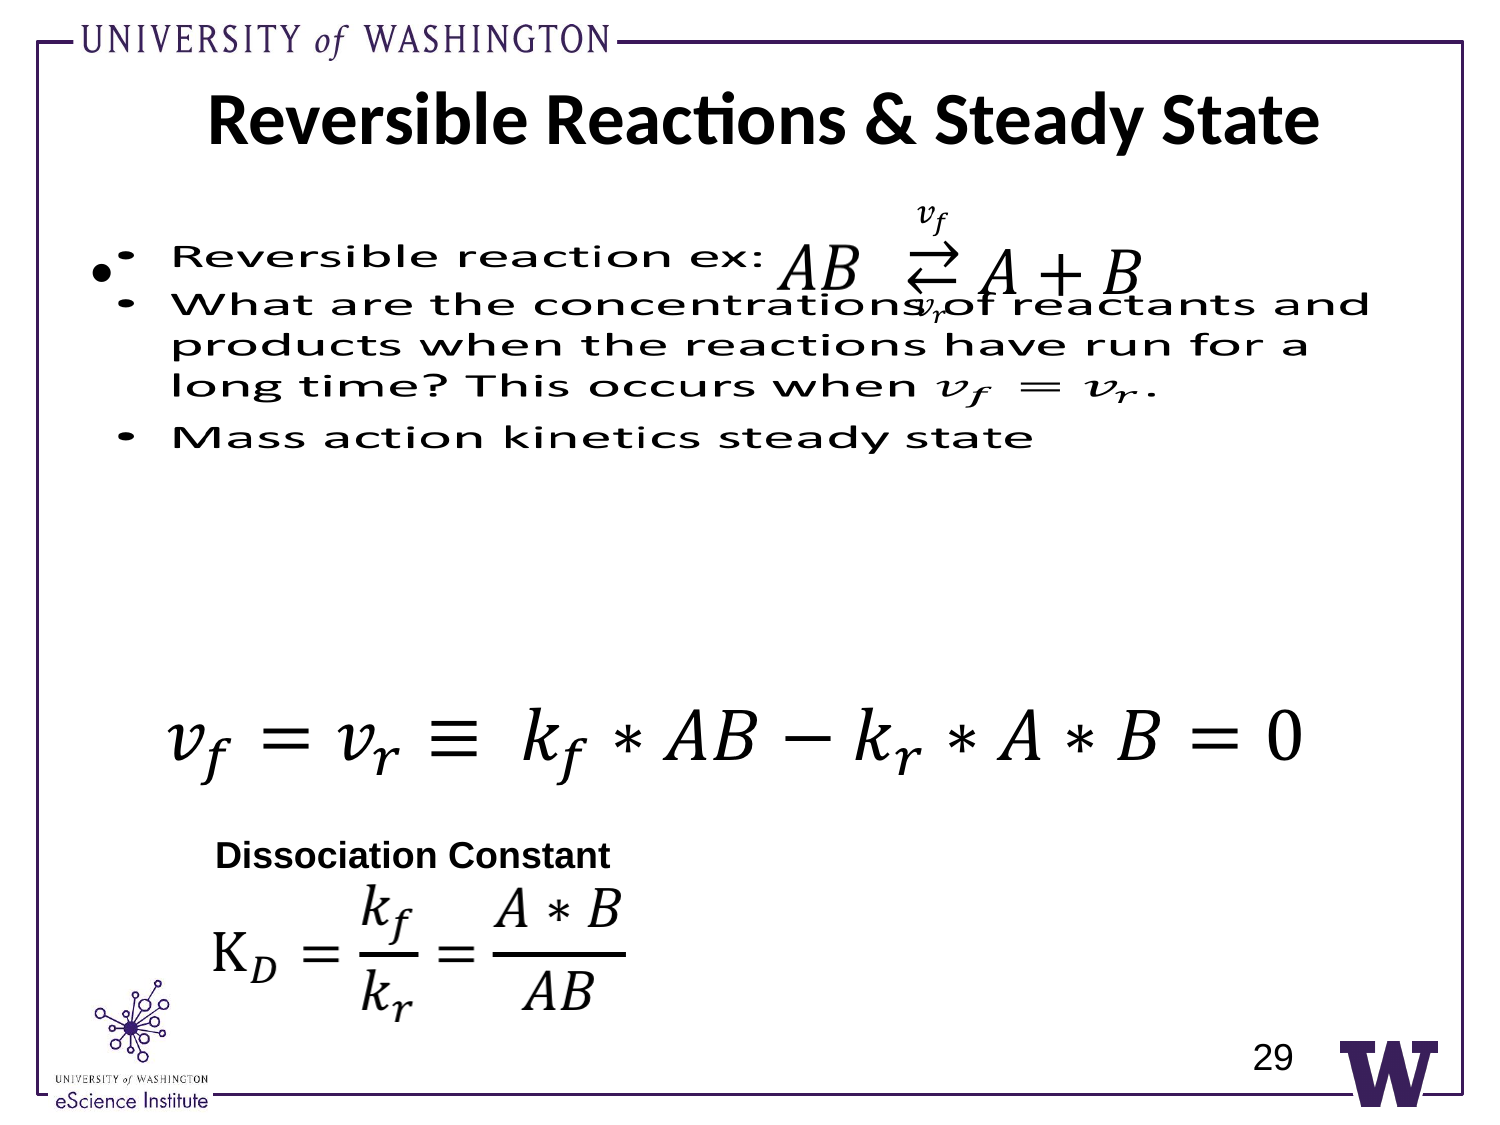

# Reversible Reactions & Steady State

Dissociation Constant

29